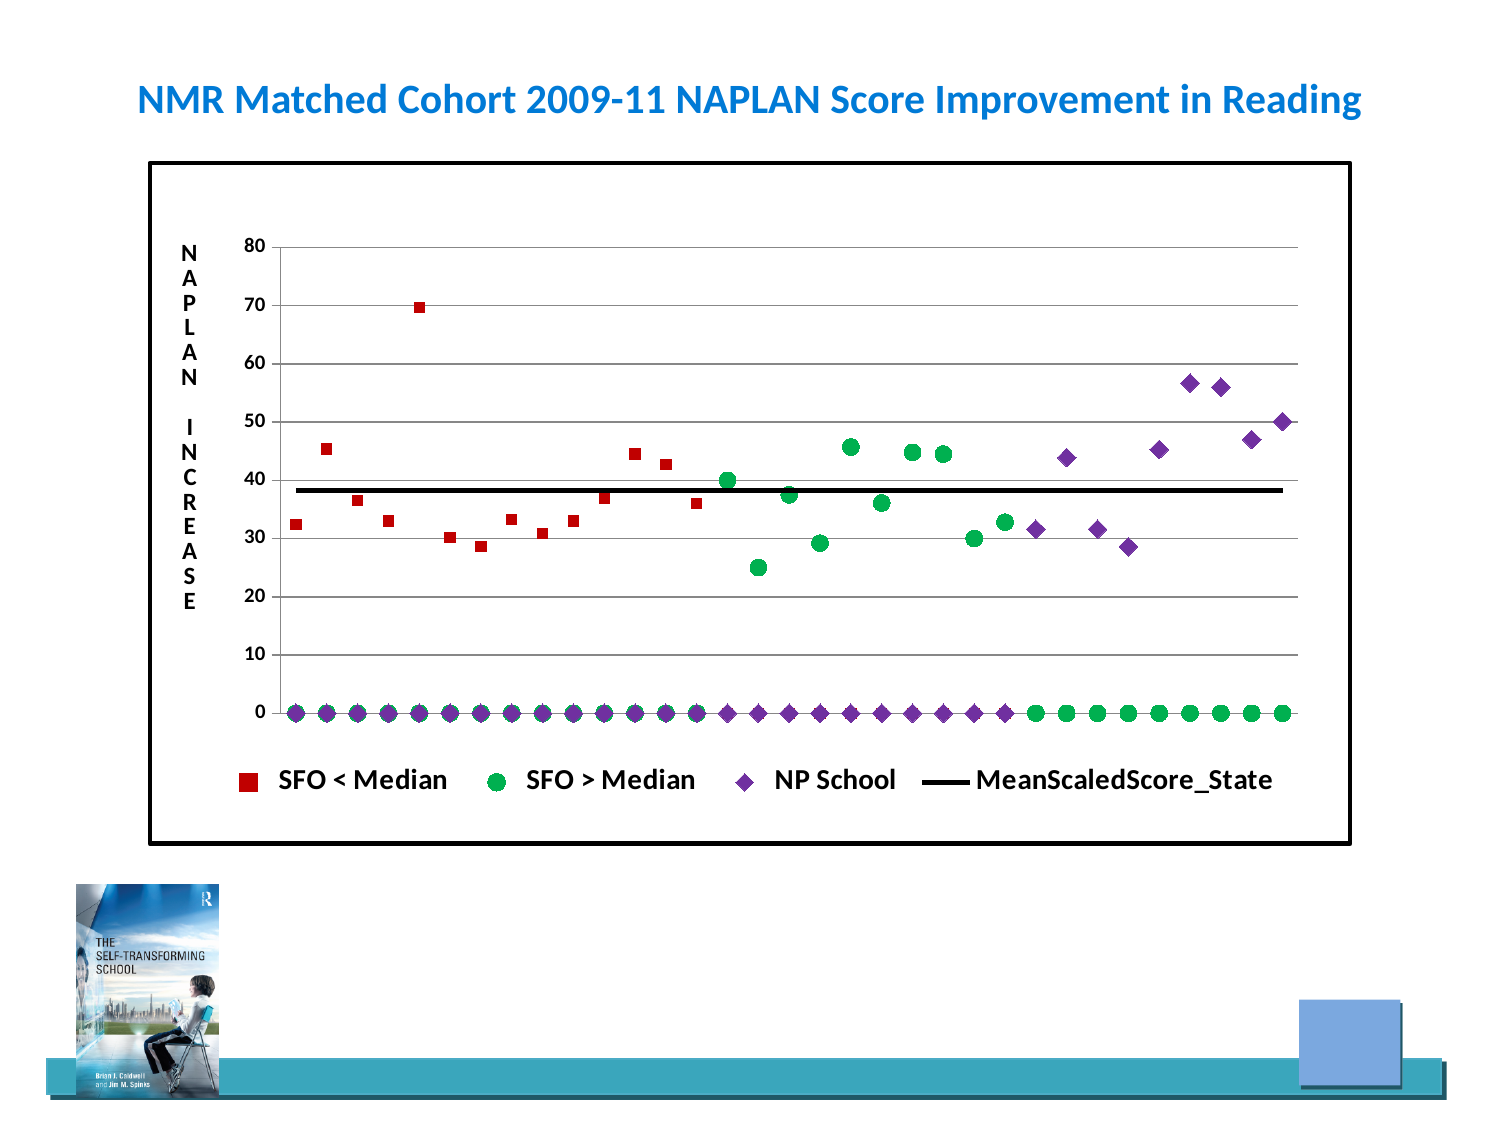

# NMR Matched Cohort 2009-11 NAPLAN Score Improvement in Reading

### Chart

| Category | SFO < Median | SFO > Median | NP School | MeanScaledScore_State |
|---|---|---|---|---|
| BM | 32.4 | None | None | 38.300000000000004 |
| BM | 45.4 | None | None | 38.300000000000004 |
| BM | 36.5 | None | None | 38.300000000000004 |
| BM | 33.0 | None | None | 38.300000000000004 |
| BM | 69.7 | None | None | 38.300000000000004 |
| BM | 30.2 | None | None | 38.300000000000004 |
| BM | 28.6 | None | None | 38.300000000000004 |
| BM | 33.300000000000004 | None | None | 38.300000000000004 |
| BM | 30.8 | None | None | 38.300000000000004 |
| BM | 33.0 | None | None | 38.300000000000004 |
| BM | 36.9 | None | None | 38.300000000000004 |
| BM | 44.5 | None | None | 38.300000000000004 |
| BM | 42.7 | None | None | 38.300000000000004 |
| BM | 36.0 | None | None | 38.300000000000004 |
| AM | None | 40.0 | None | 38.300000000000004 |
| AM | None | 25.0 | None | 38.300000000000004 |
| AM | None | 37.5 | None | 38.300000000000004 |
| AM | None | 29.2 | None | 38.300000000000004 |
| AM | None | 45.7 | None | 38.300000000000004 |
| AM | None | 36.1 | None | 38.300000000000004 |
| AM | None | 44.8 | None | 38.300000000000004 |
| AM | None | 44.5 | None | 38.300000000000004 |
| AM | None | 30.0 | None | 38.300000000000004 |
| AM | None | 32.800000000000004 | None | 38.300000000000004 |
| NP | None | None | 31.6 | 38.300000000000004 |
| NP | None | None | 43.9 | 38.300000000000004 |
| NP | None | None | 31.6 | 38.300000000000004 |
| NP | None | None | 28.6 | 38.300000000000004 |
| NP | None | None | 45.3 | 38.300000000000004 |
| NP | None | None | 56.7 | 38.300000000000004 |
| NP | None | None | 56.0 | 38.300000000000004 |
| NP | None | None | 47.0 | 38.300000000000004 |
| NP | None | None | 50.1 | 38.300000000000004 |